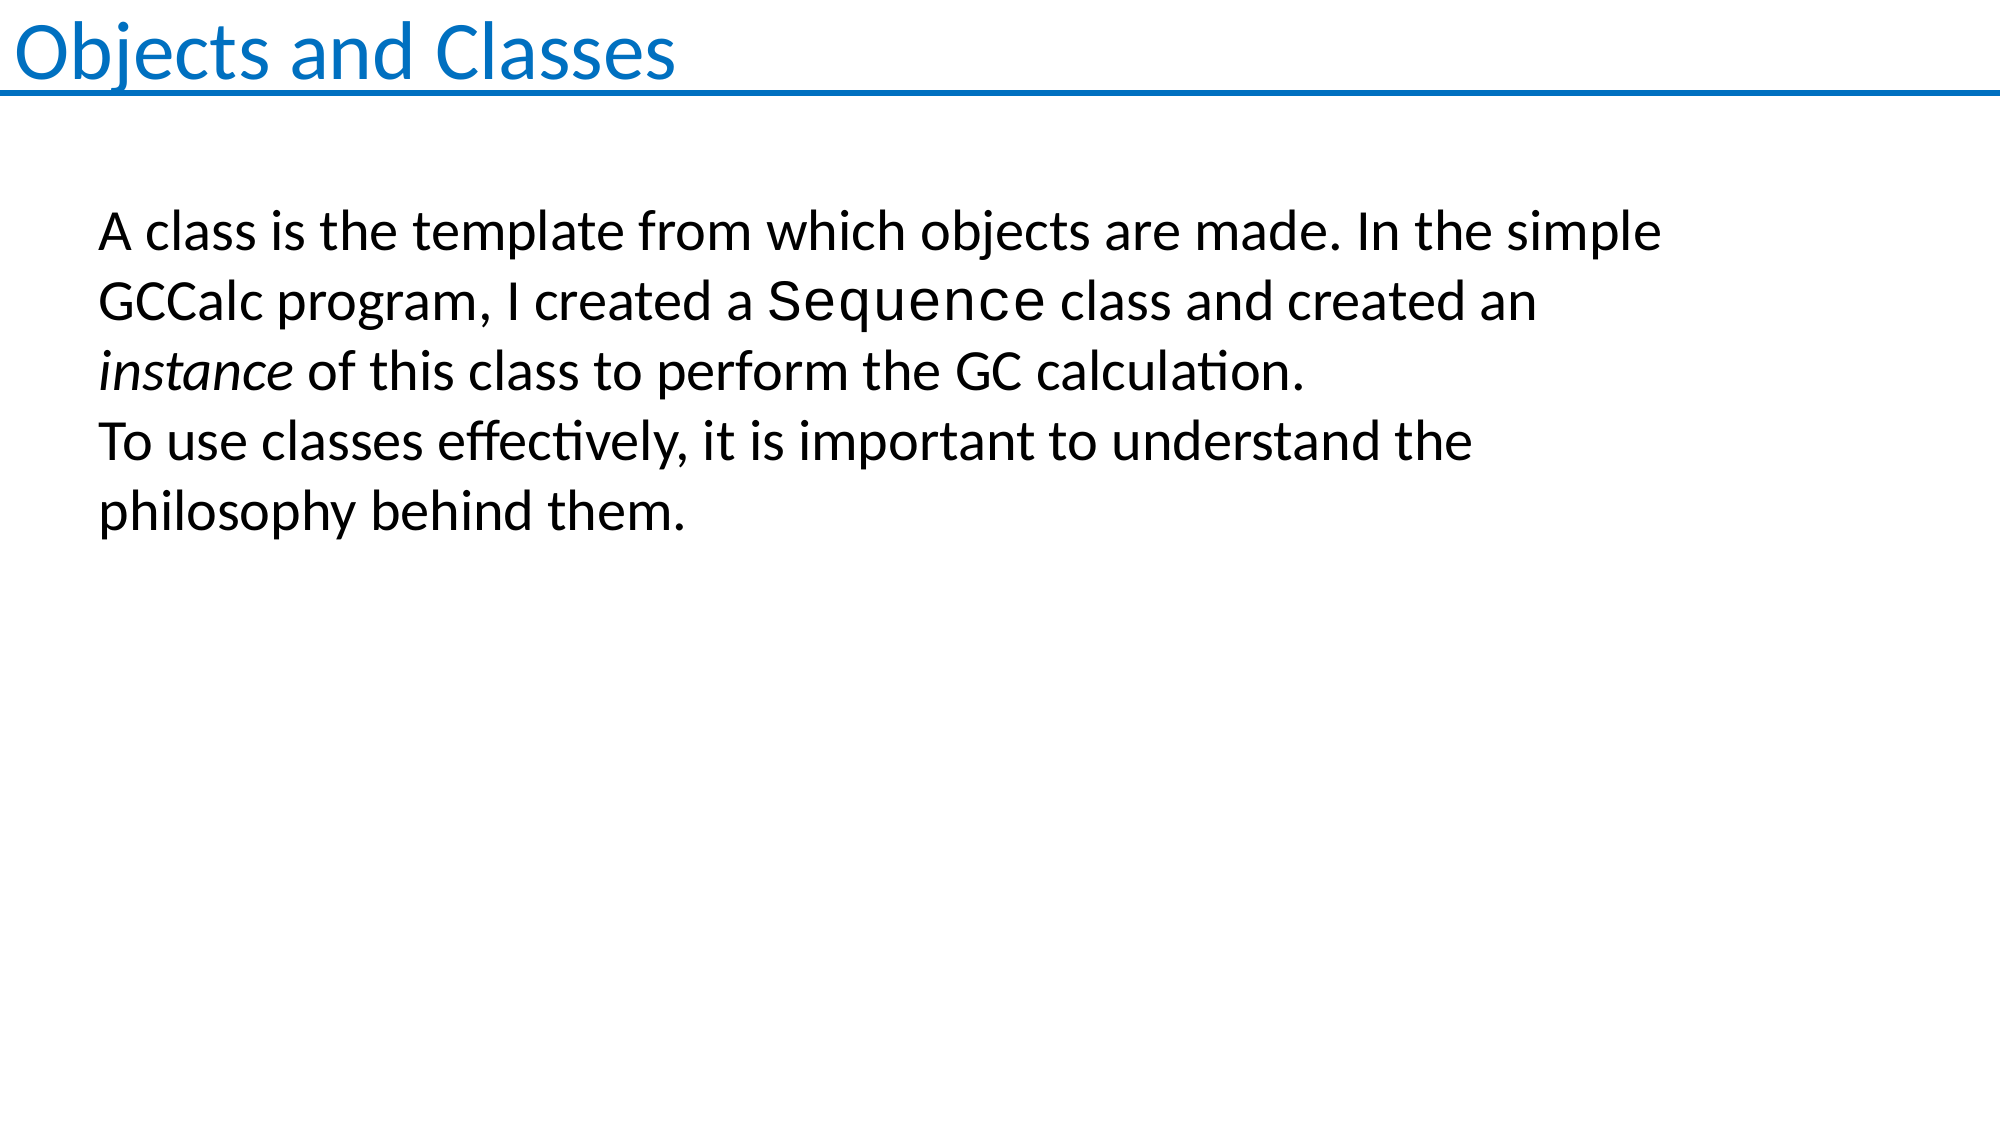

Objects and Classes
A class is the template from which objects are made. In the simple GCCalc program, I created a Sequence class and created an instance of this class to perform the GC calculation.
To use classes effectively, it is important to understand the philosophy behind them.